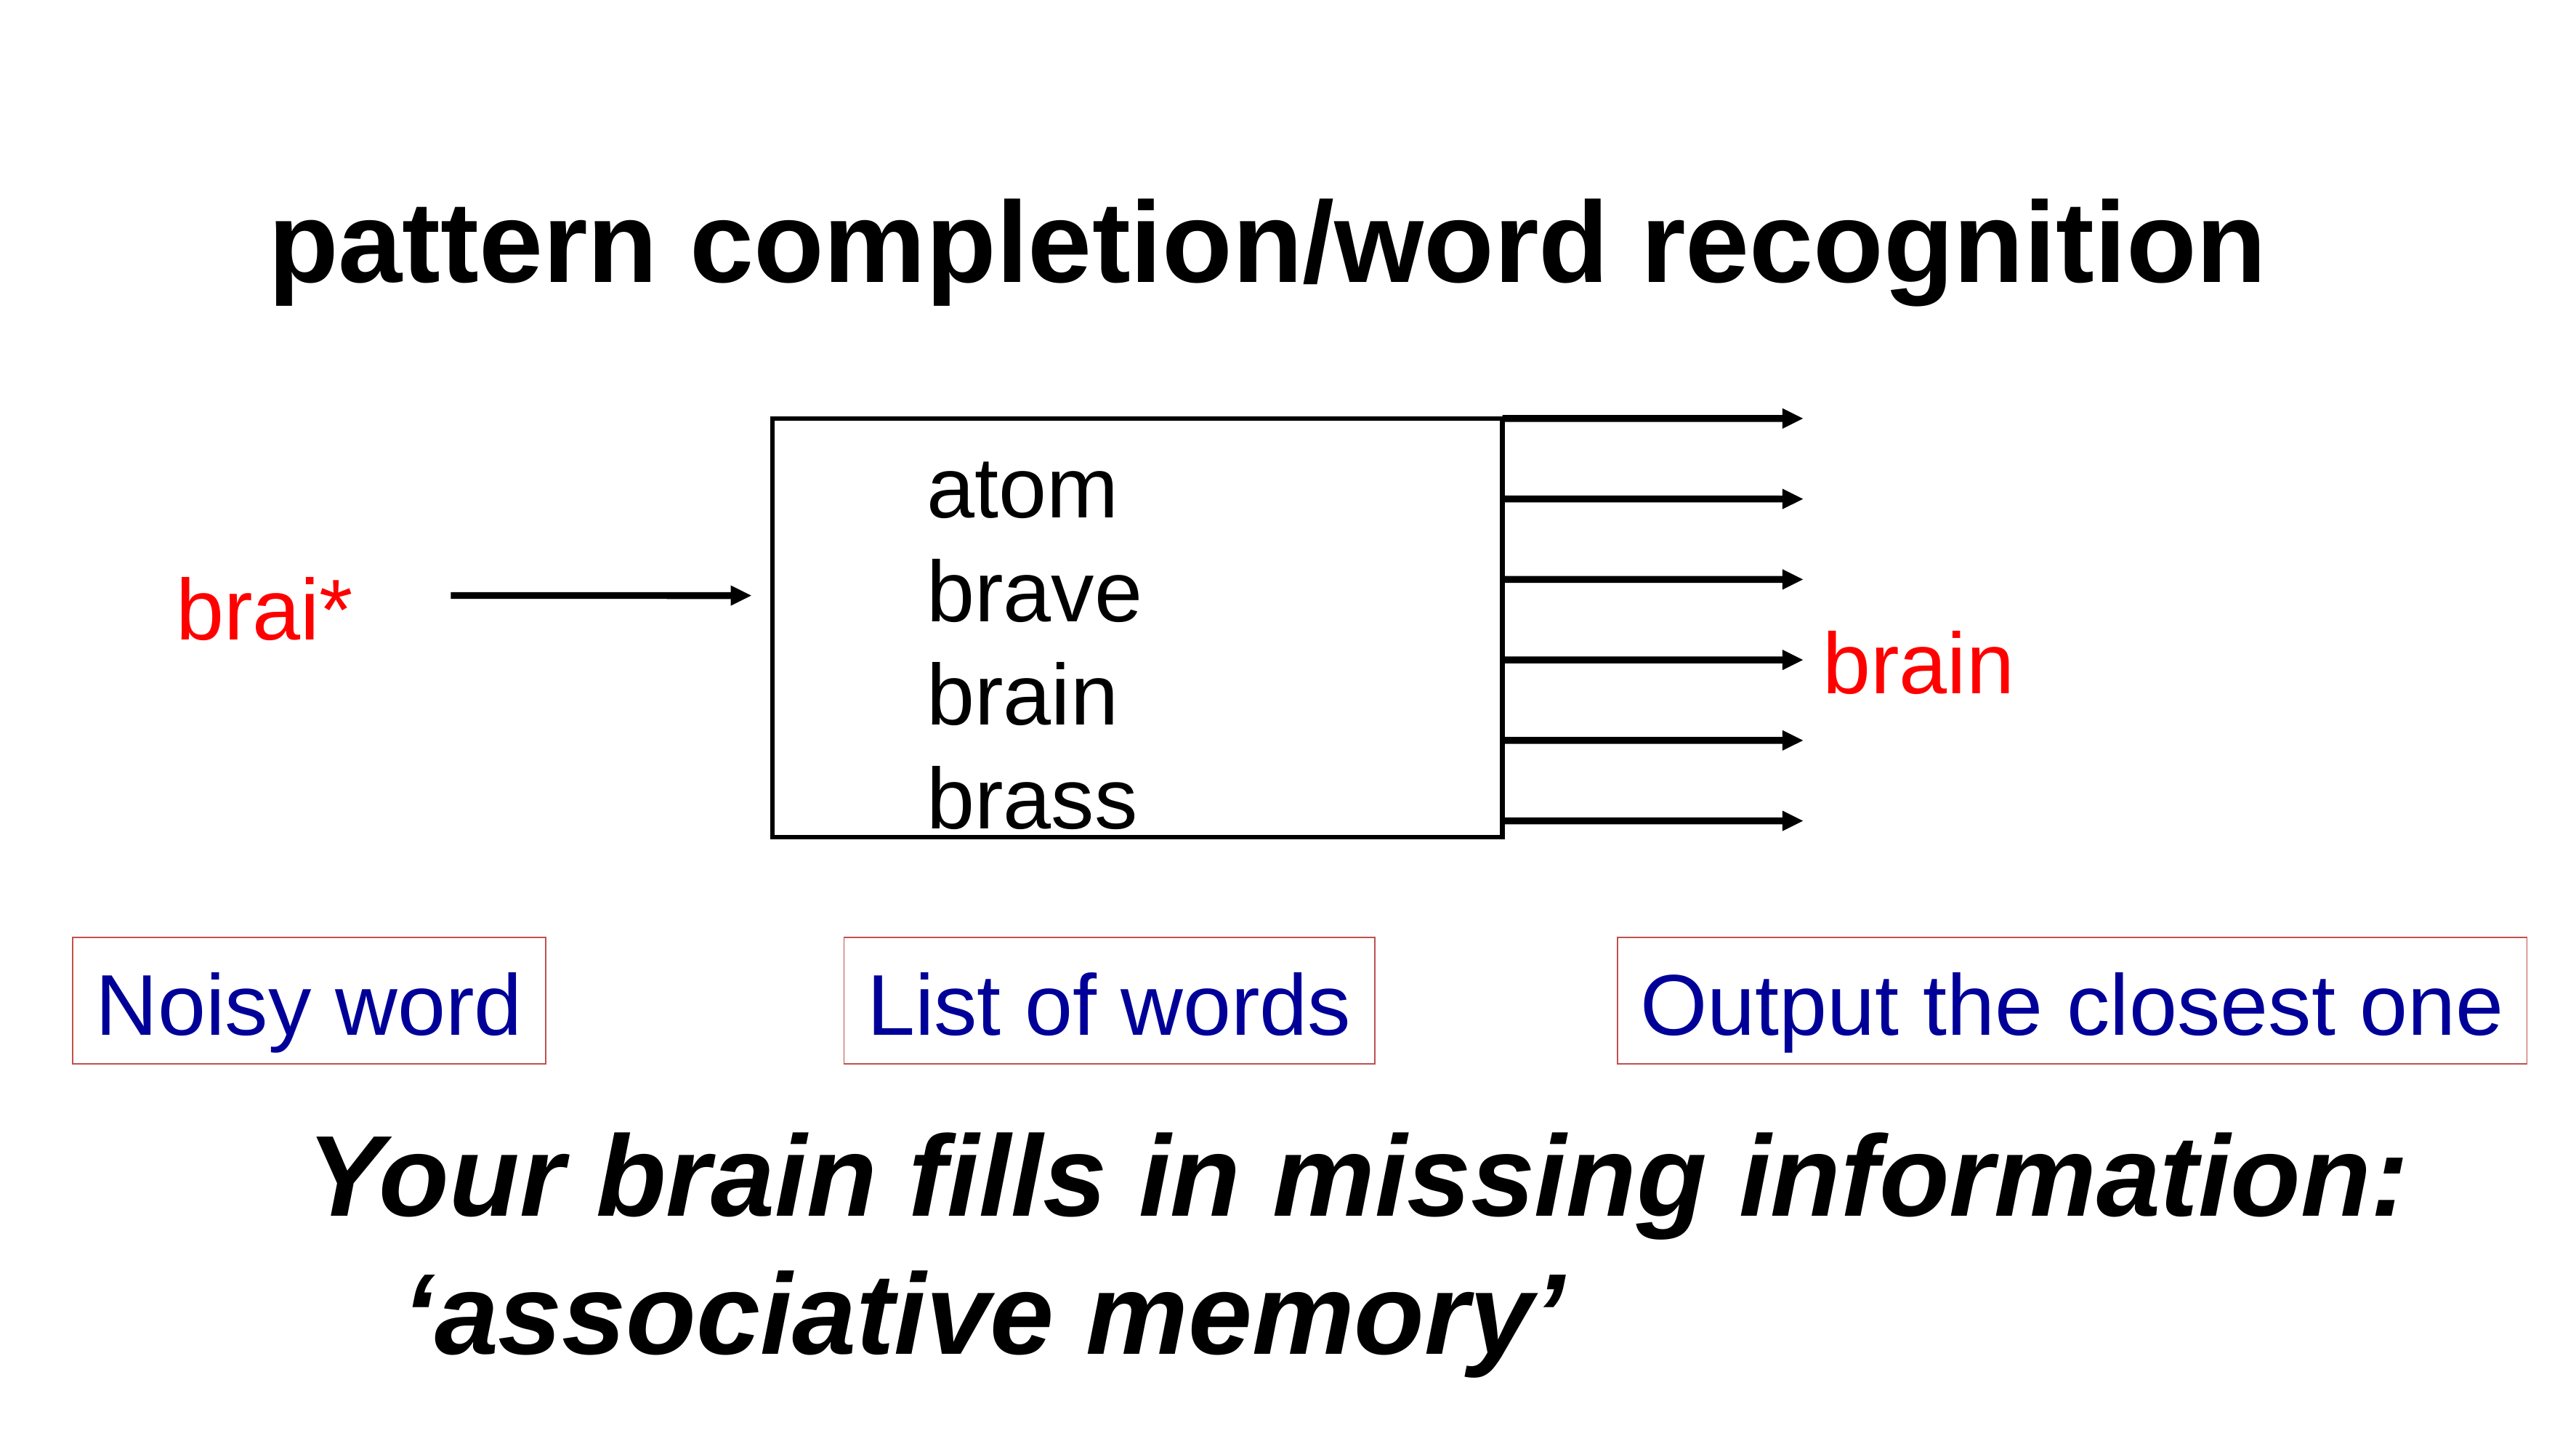

pattern completion/word recognition

atom
brave
brain
brass

brai*

brain

Noisy word
List of words
Output the closest one
Your brain fills in missing information:
   ‘associative memory’